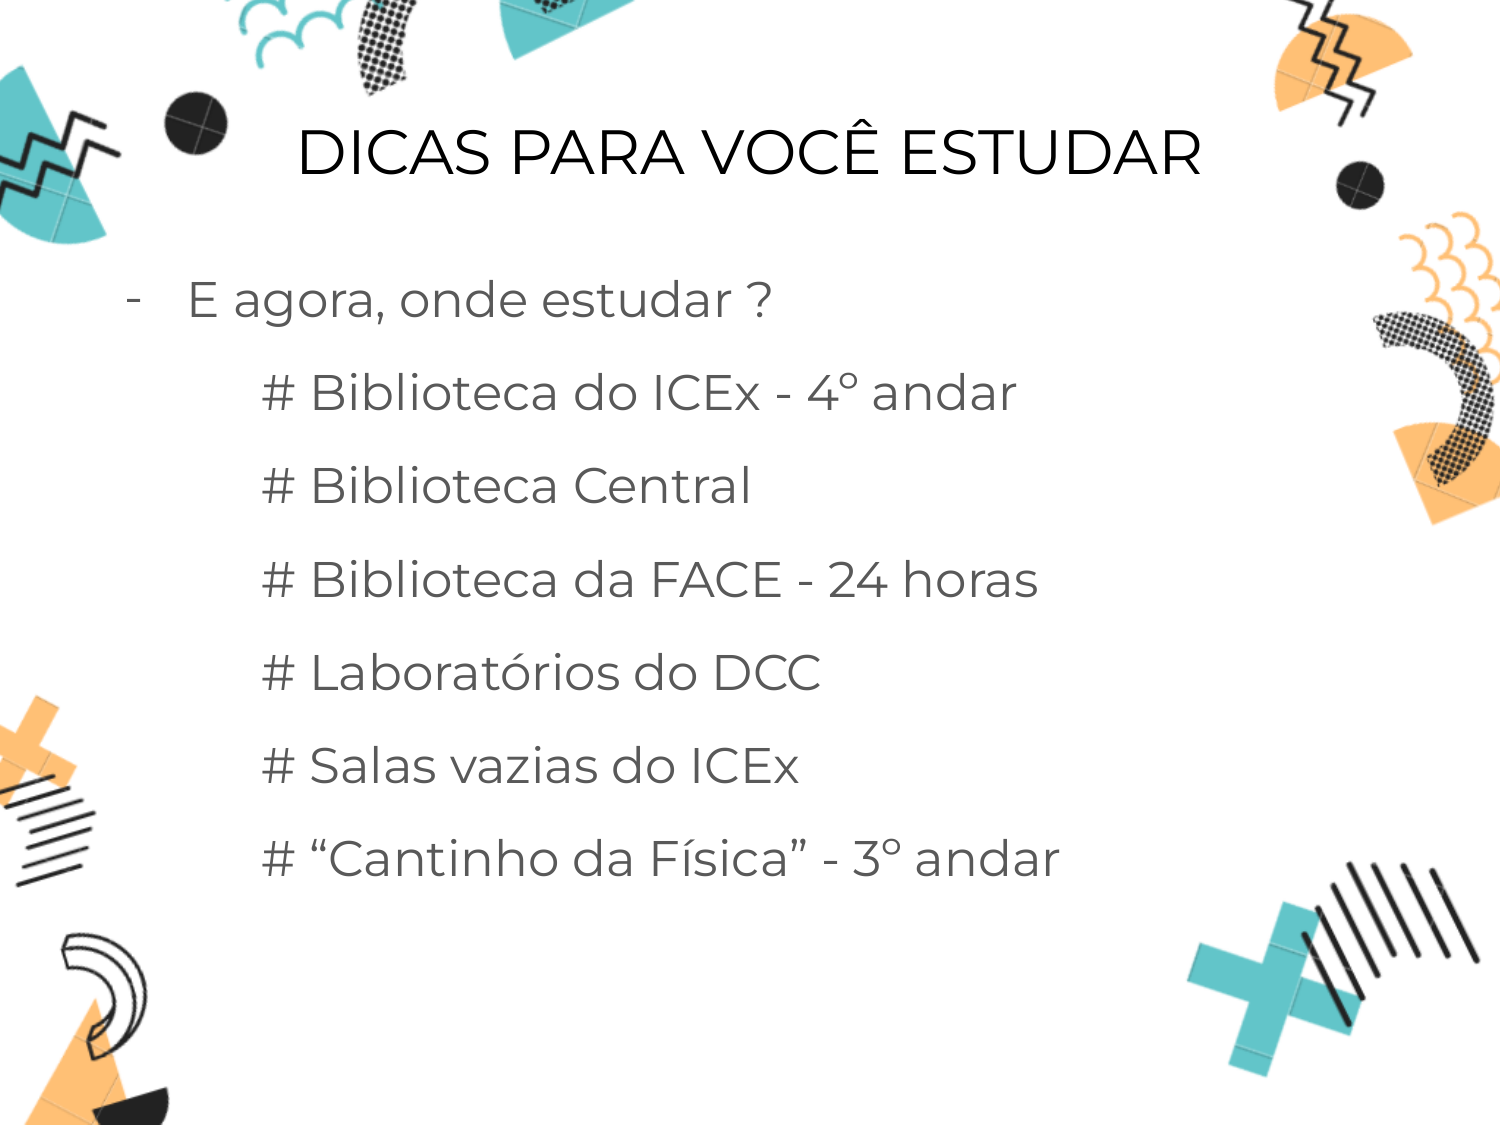

# DICAS PARA VOCÊ ESTUDAR
E agora, onde estudar ?
# Biblioteca do ICEx - 4º andar
# Biblioteca Central
# Biblioteca da FACE - 24 horas
# Laboratórios do DCC
# Salas vazias do ICEx
# “Cantinho da Física” - 3º andar